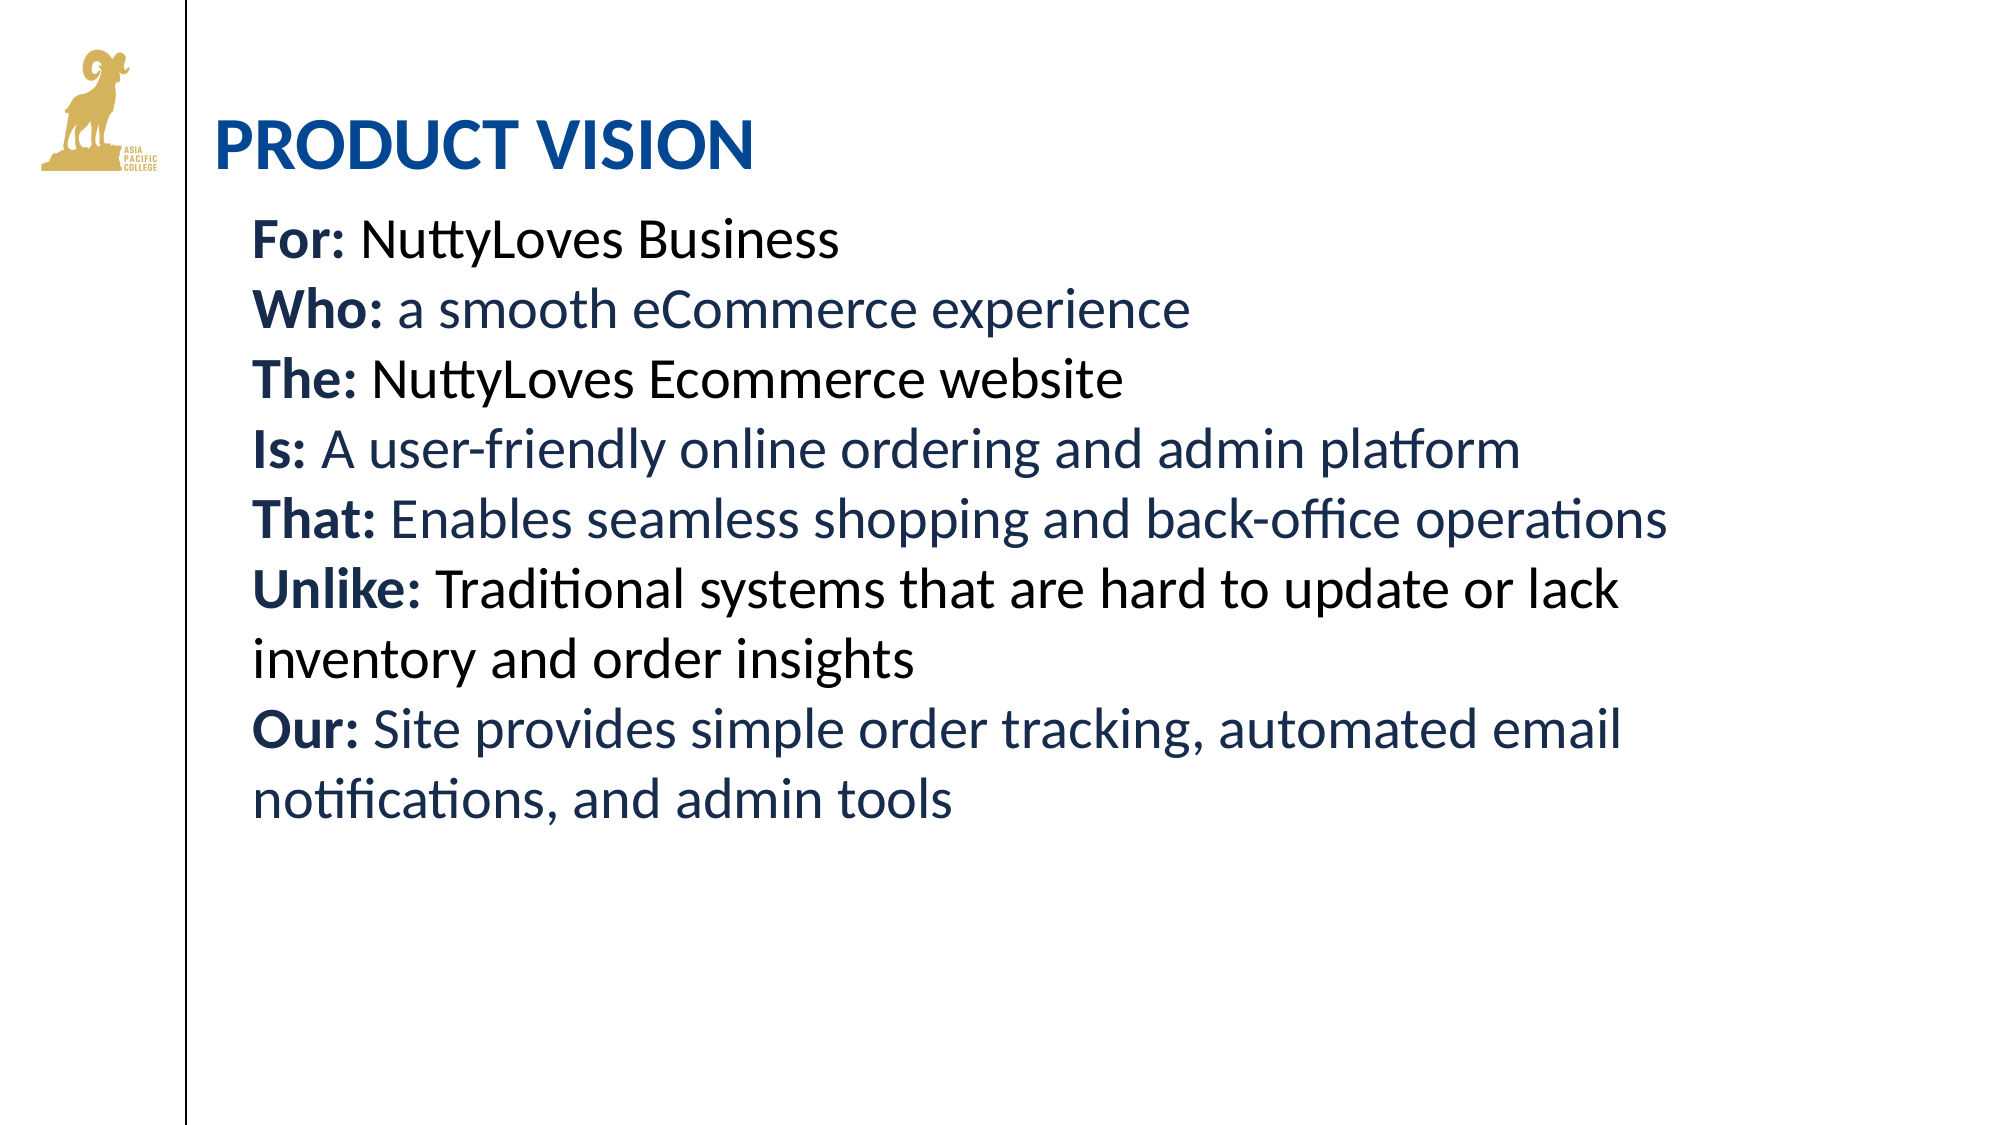

# Product Vision
For: NuttyLoves Business
Who: a smooth eCommerce experience
The: NuttyLoves Ecommerce website
Is: A user-friendly online ordering and admin platform
That: Enables seamless shopping and back-office operations
Unlike: Traditional systems that are hard to update or lack inventory and order insights
Our: Site provides simple order tracking, automated email notifications, and admin tools